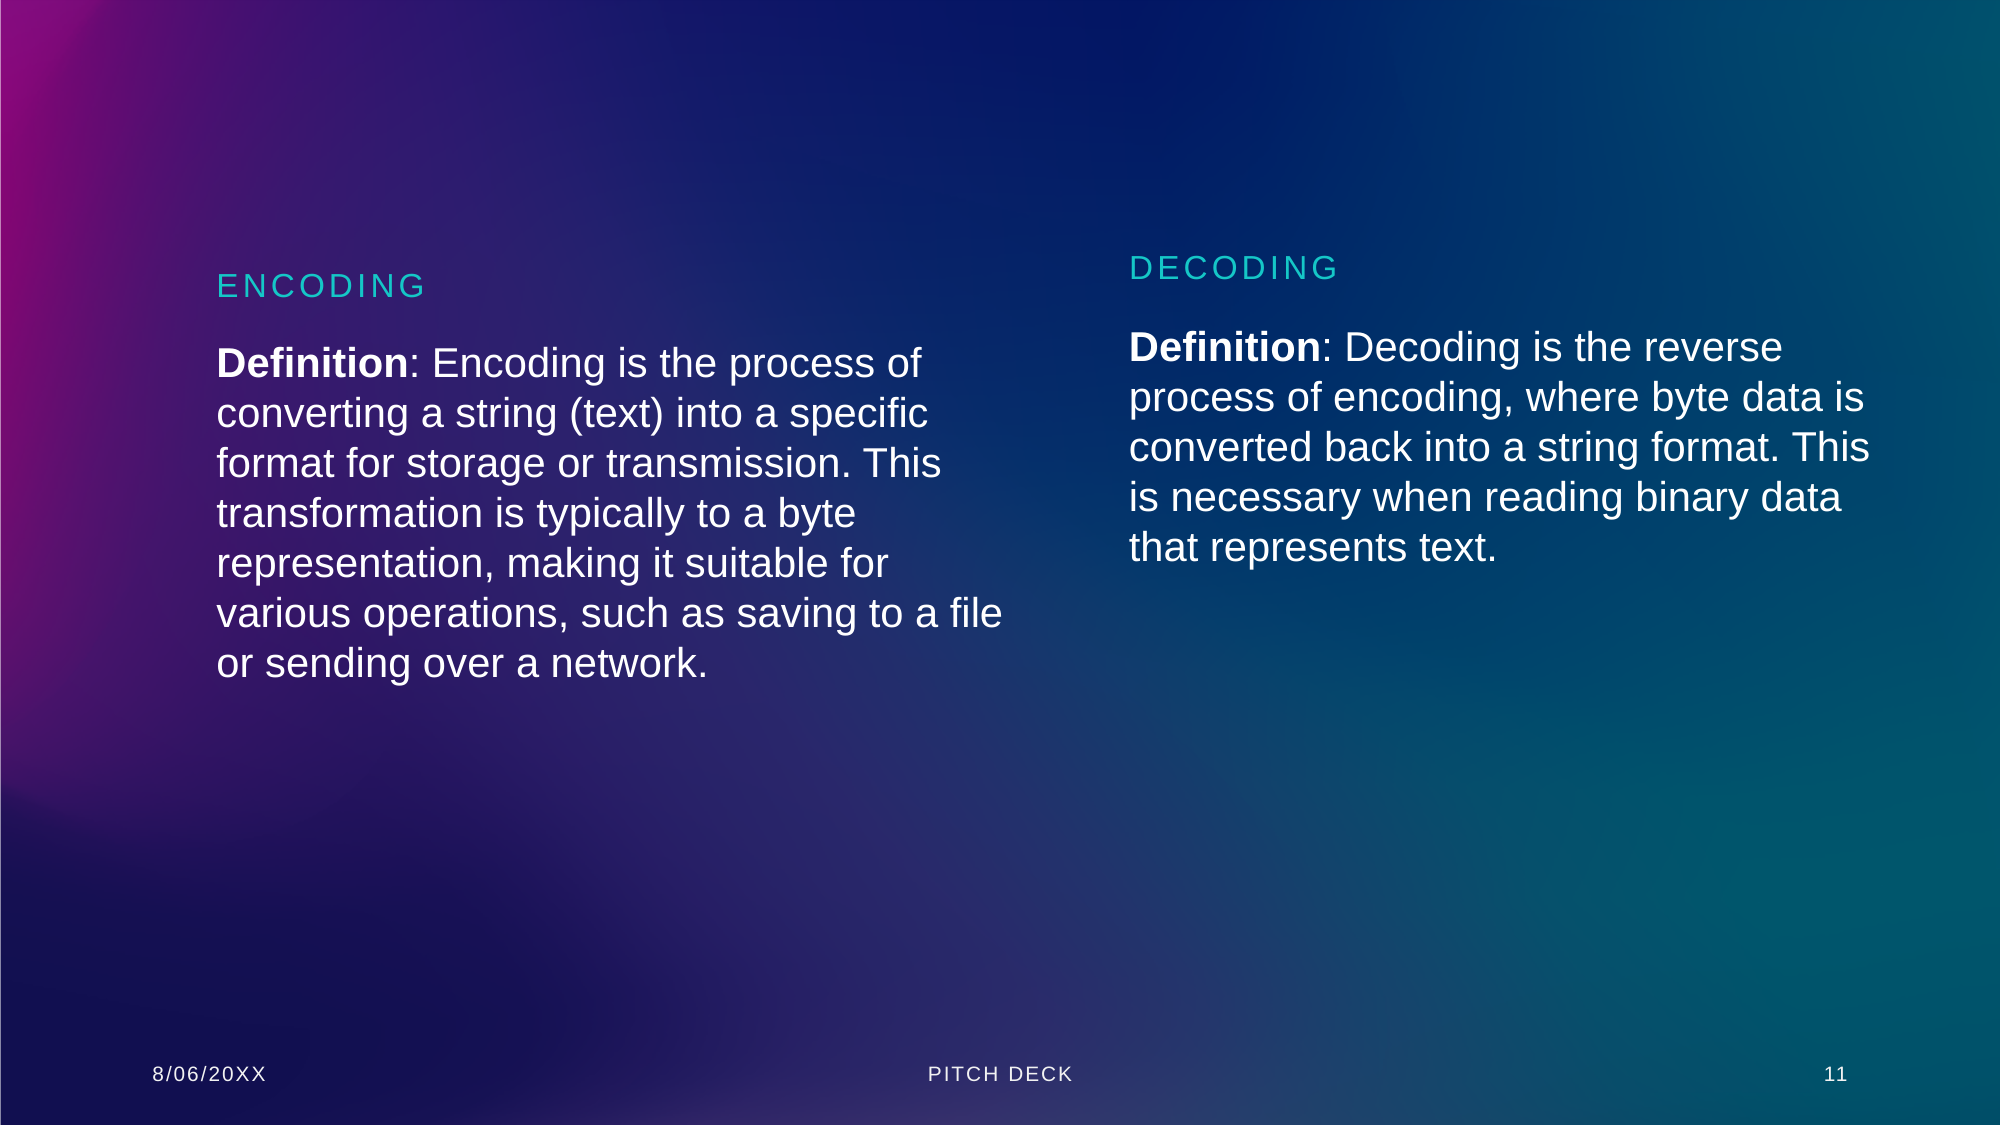

decoding
Encoding
Definition: Decoding is the reverse process of encoding, where byte data is converted back into a string format. This is necessary when reading binary data that represents text.
Definition: Encoding is the process of converting a string (text) into a specific format for storage or transmission. This transformation is typically to a byte representation, making it suitable for various operations, such as saving to a file or sending over a network.
8/06/20XX
PITCH DECK
11